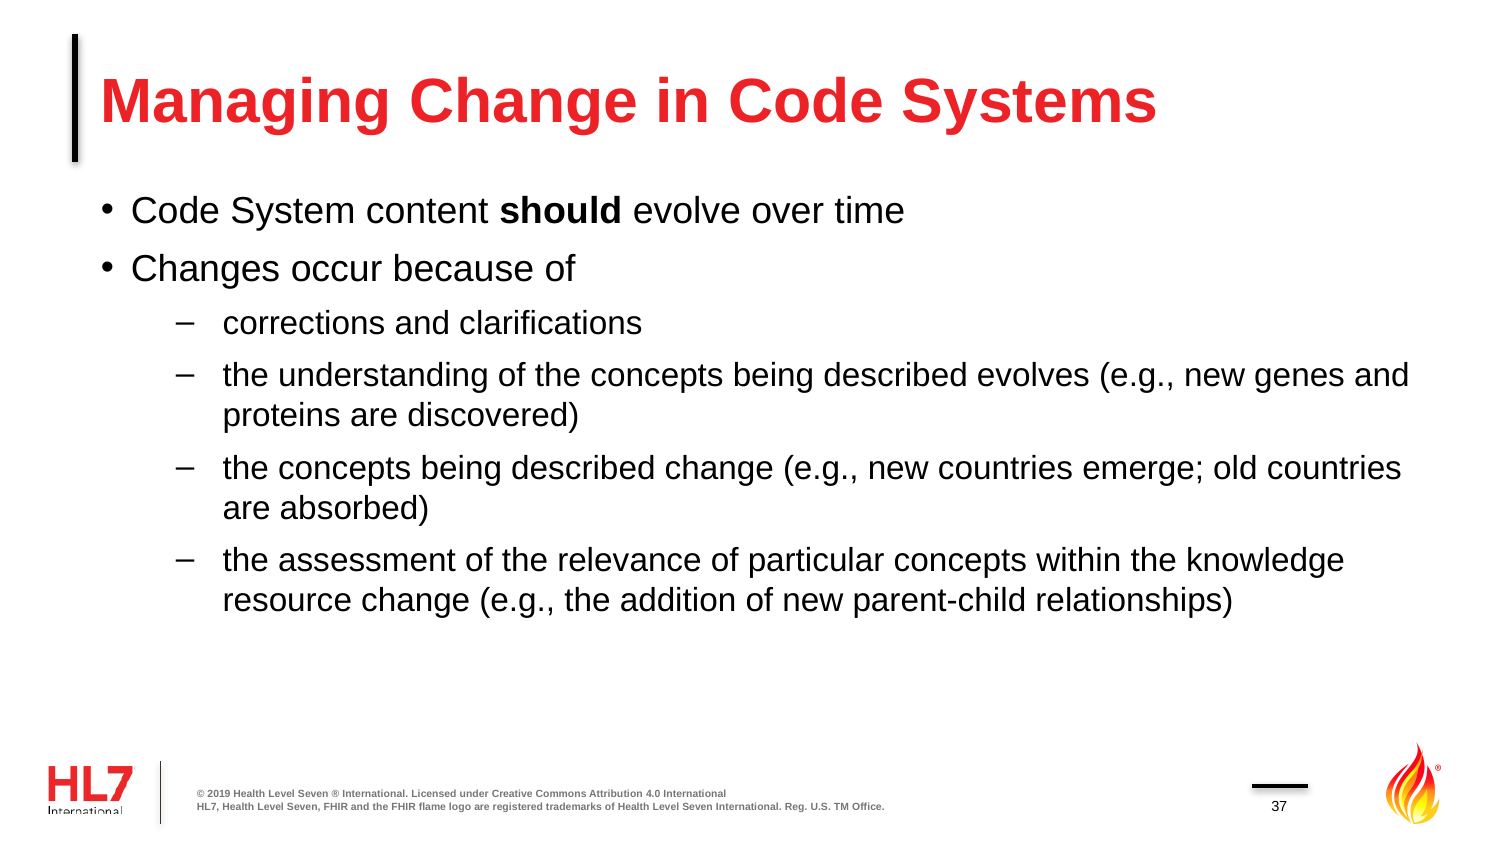

# Managing Change in Code Systems
Code System content should evolve over time
Changes occur because of
corrections and clarifications
the understanding of the concepts being described evolves (e.g., new genes and proteins are discovered)
the concepts being described change (e.g., new countries emerge; old countries are absorbed)
the assessment of the relevance of particular concepts within the knowledge resource change (e.g., the addition of new parent-child relationships)

© 2019 Health Level Seven ® International. Licensed under Creative Commons Attribution 4.0 International
HL7, Health Level Seven, FHIR and the FHIR flame logo are registered trademarks of Health Level Seven International. Reg. U.S. TM Office.
37